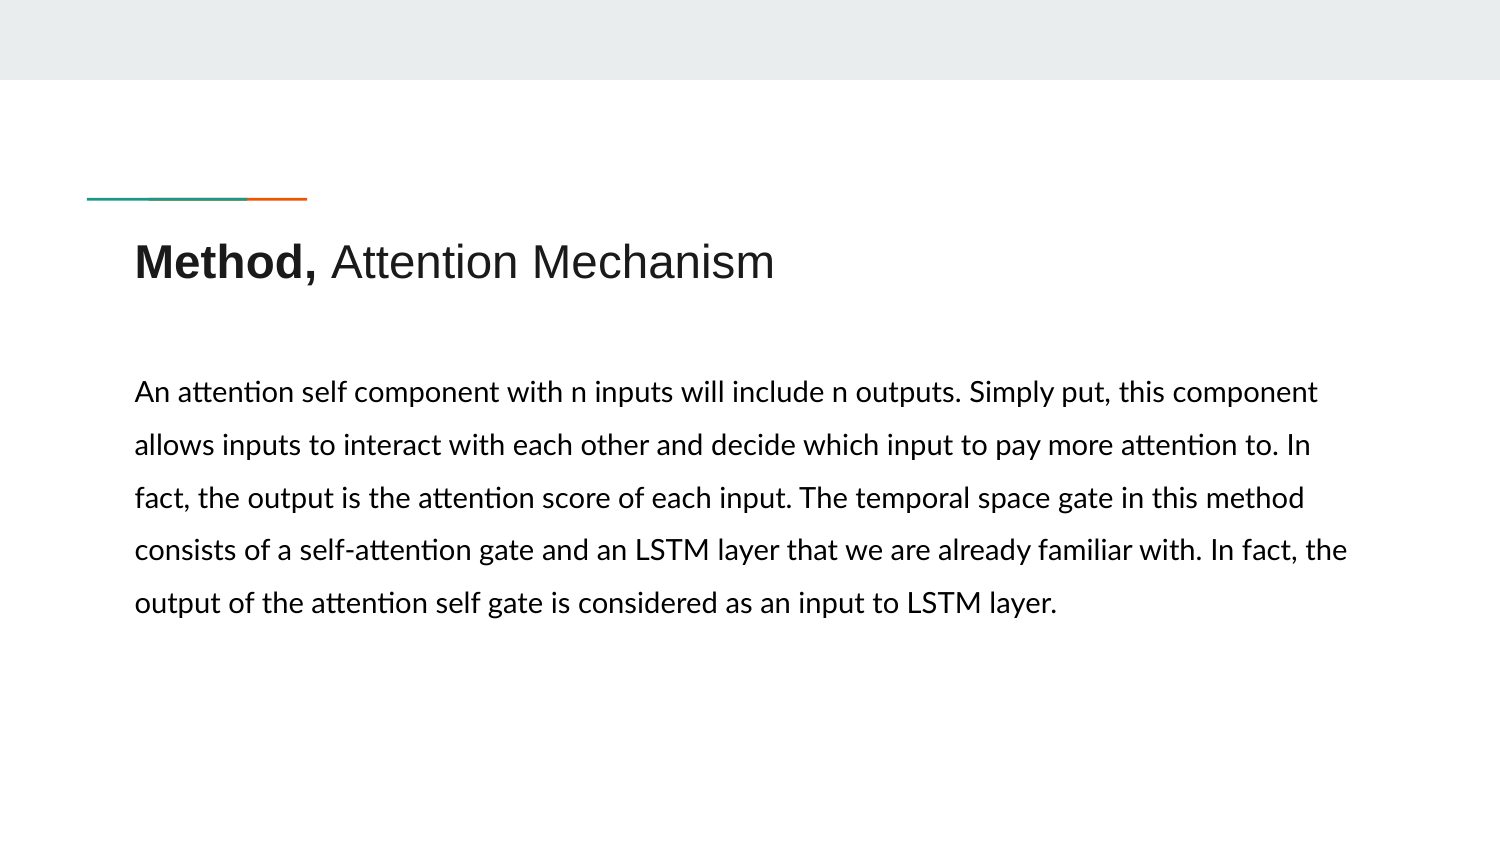

# Method, Attention Mechanism

An attention self component with n inputs will include n outputs. Simply put, this component allows inputs to interact with each other and decide which input to pay more attention to. In fact, the output is the attention score of each input. The temporal space gate in this method consists of a self-attention gate and an LSTM layer that we are already familiar with. In fact, the output of the attention self gate is considered as an input to LSTM layer.